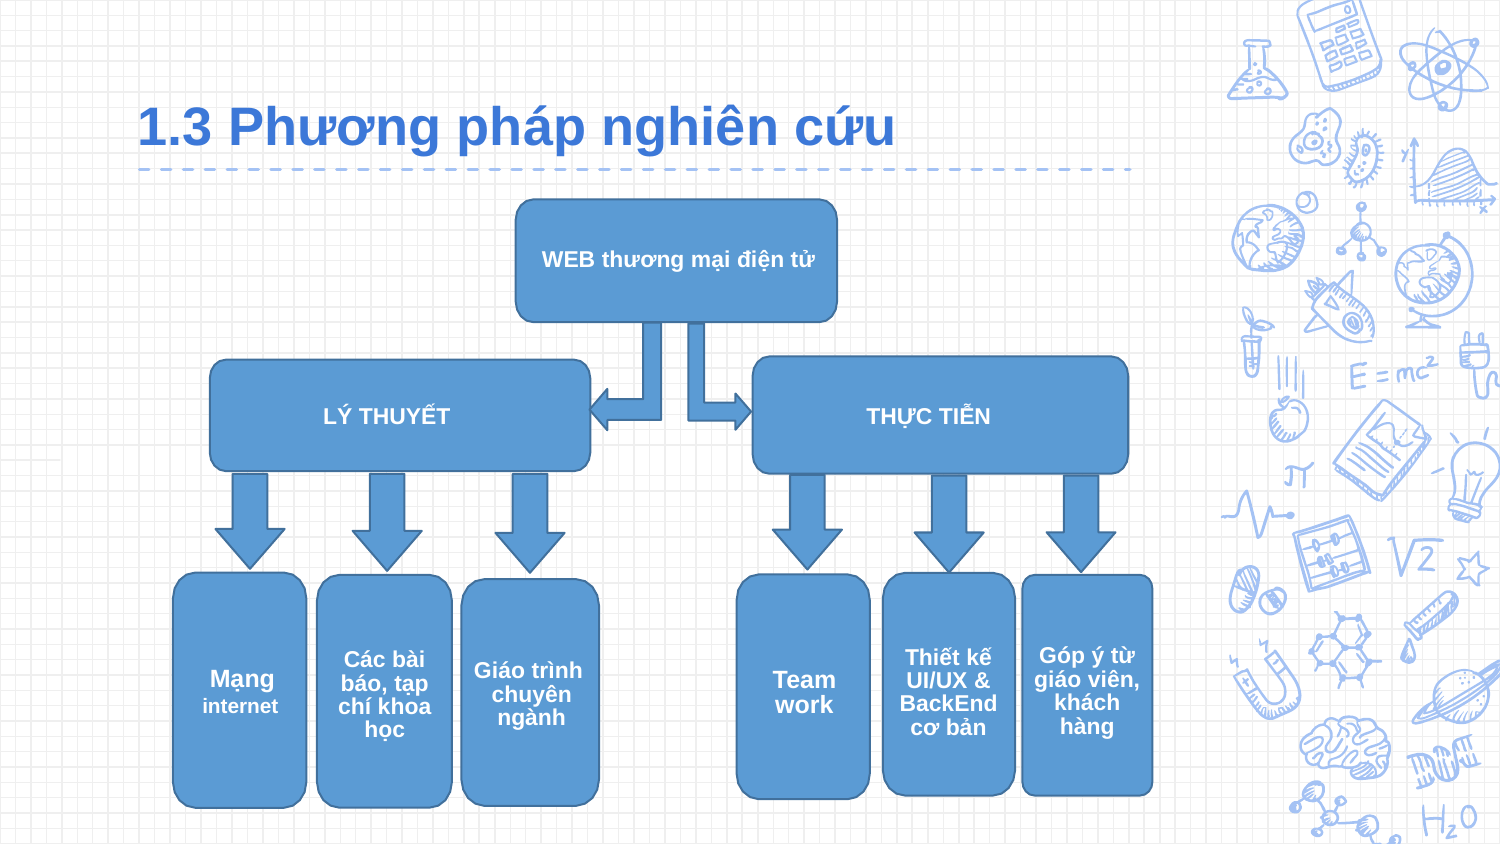

# 1.3 Phương pháp nghiên cứu

WEB thương mại điện tử

THỰC TIỄN
LÝ THUYẾT

Các bài báo, tạp chí khoa học
Giáo trình  chuyên ngành
Thiết kế UI/UX & BackEnd cơ bản
Góp ý từ giáo viên, khách hàng
Team work
Mạng internet